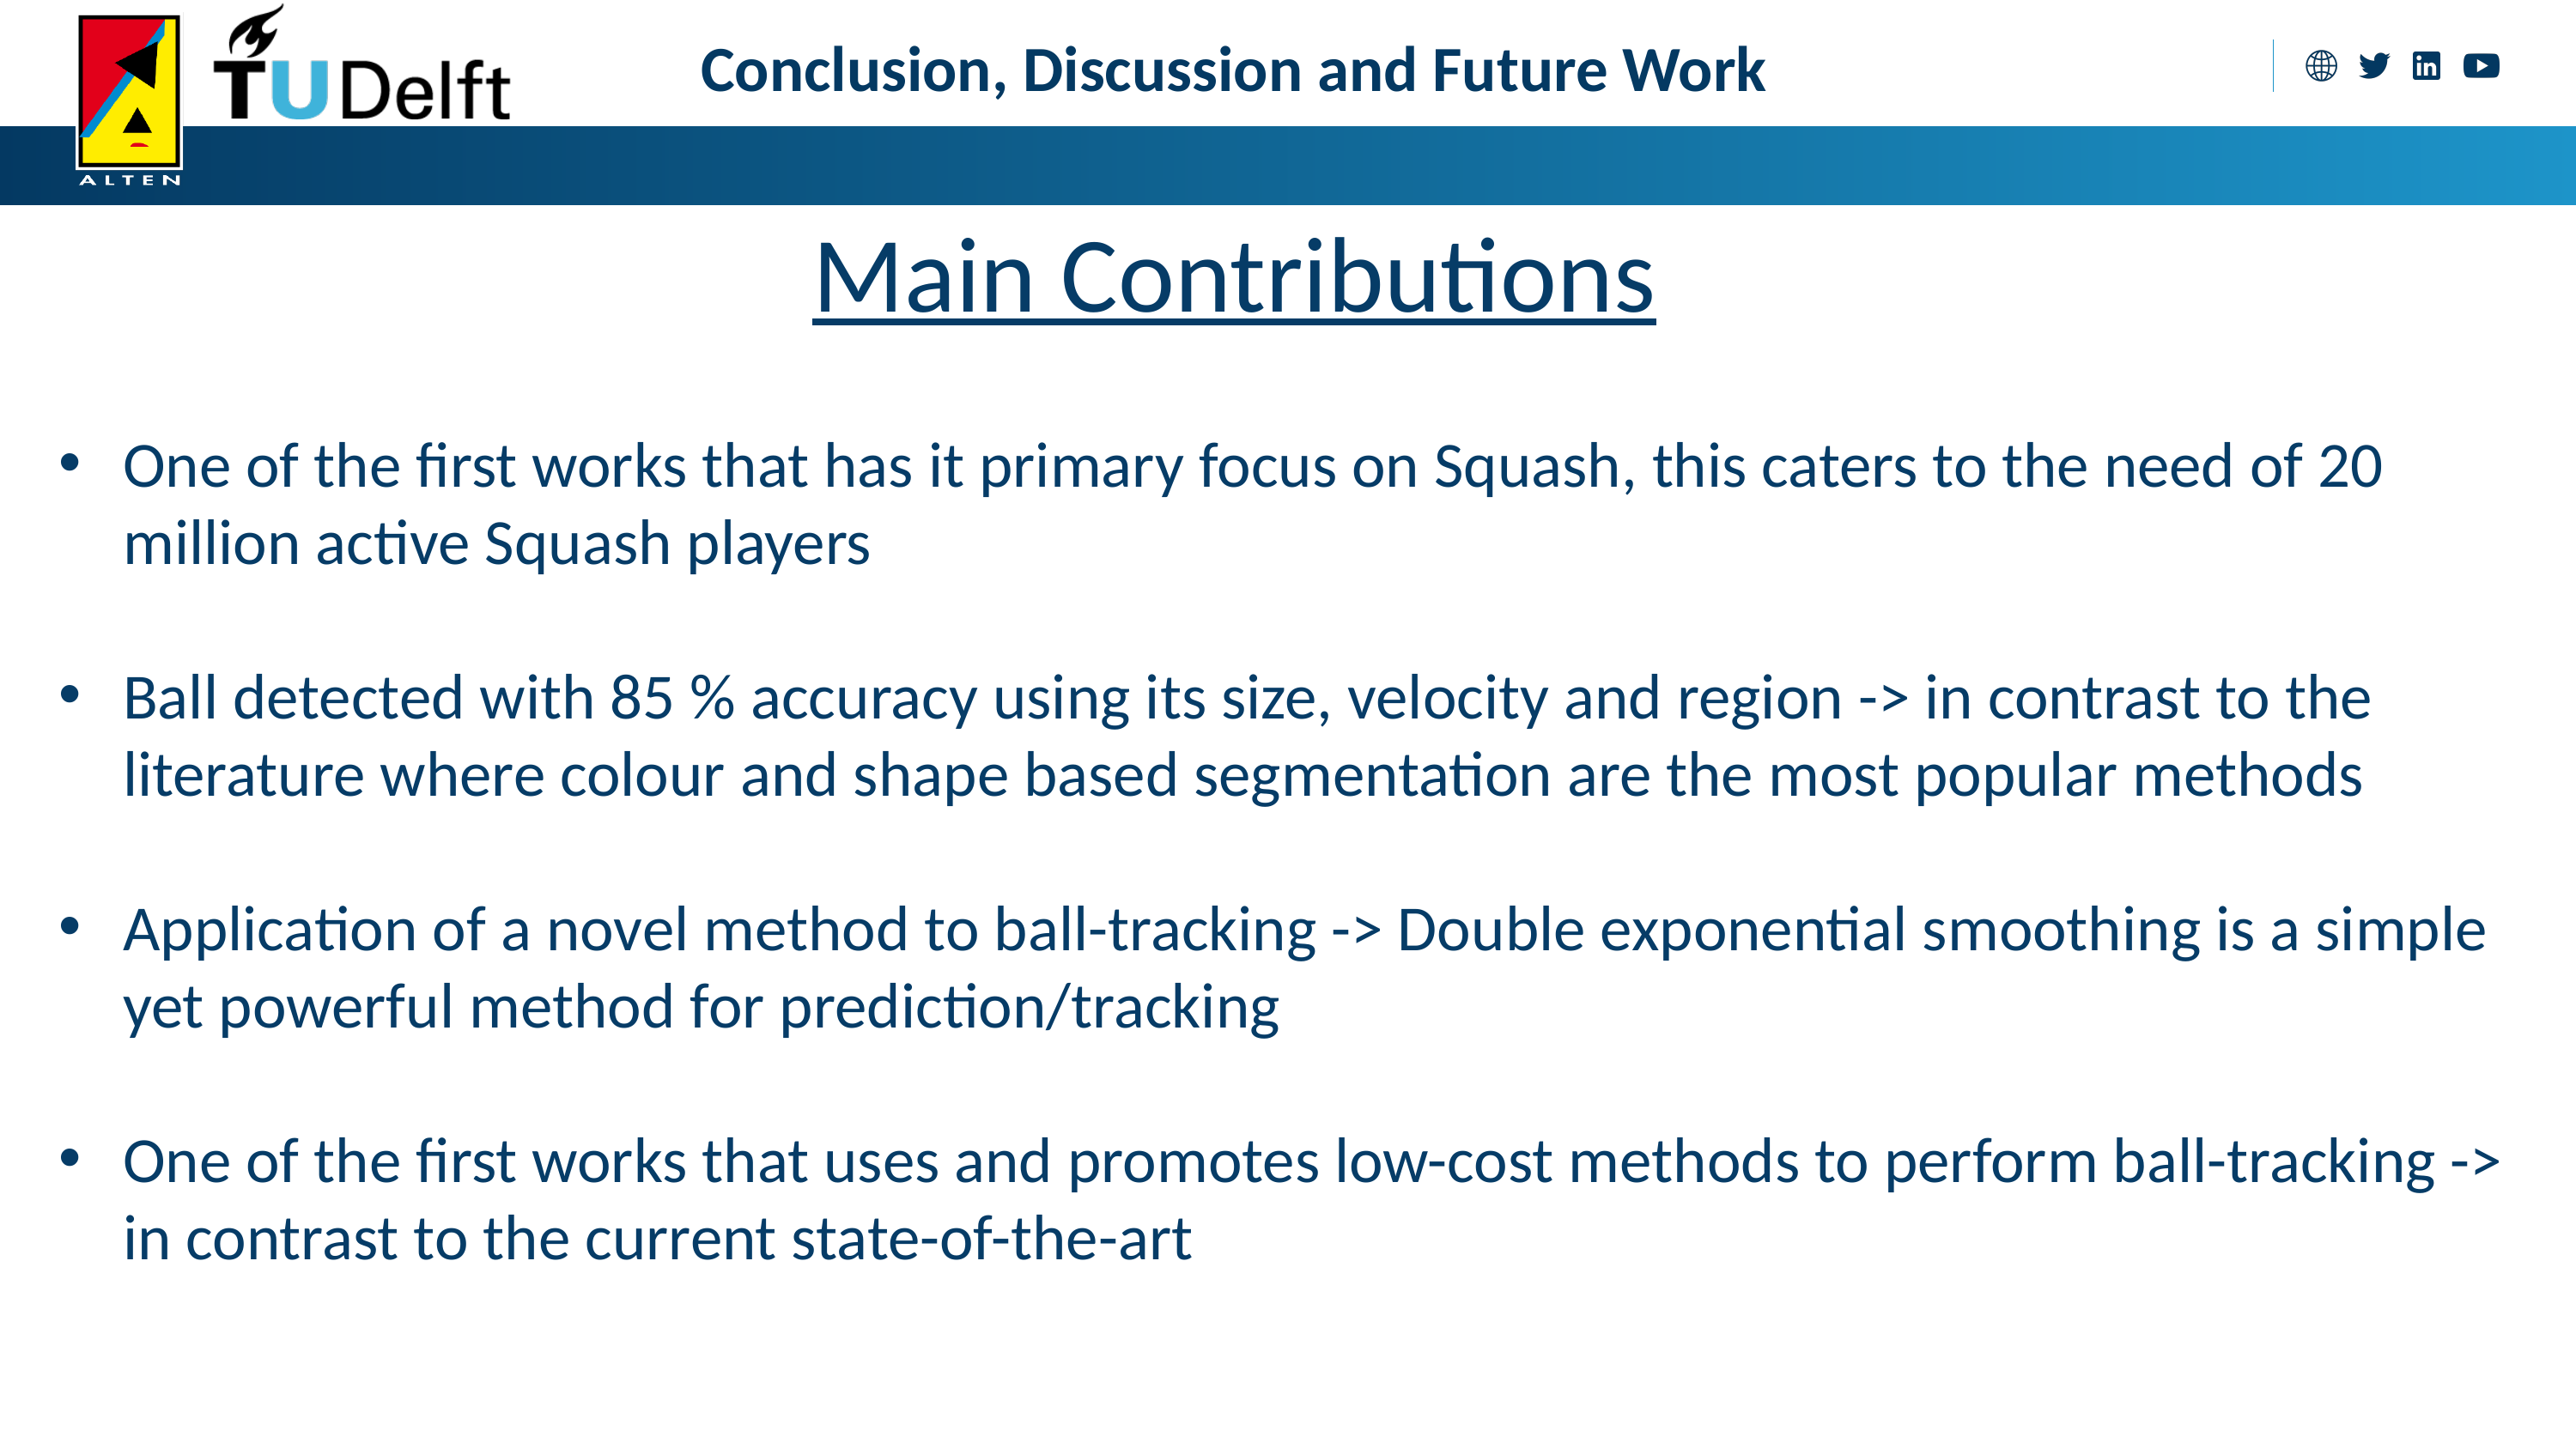

Conclusion, Discussion and Future Work

Main Contributions
One of the first works that has it primary focus on Squash, this caters to the need of 20 million active Squash players

Ball detected with 85 % accuracy using its size, velocity and region -> in contrast to the literature where colour and shape based segmentation are the most popular methods

Application of a novel method to ball-tracking -> Double exponential smoothing is a simple yet powerful method for prediction/tracking

One of the first works that uses and promotes low-cost methods to perform ball-tracking -> in contrast to the current state-of-the-art